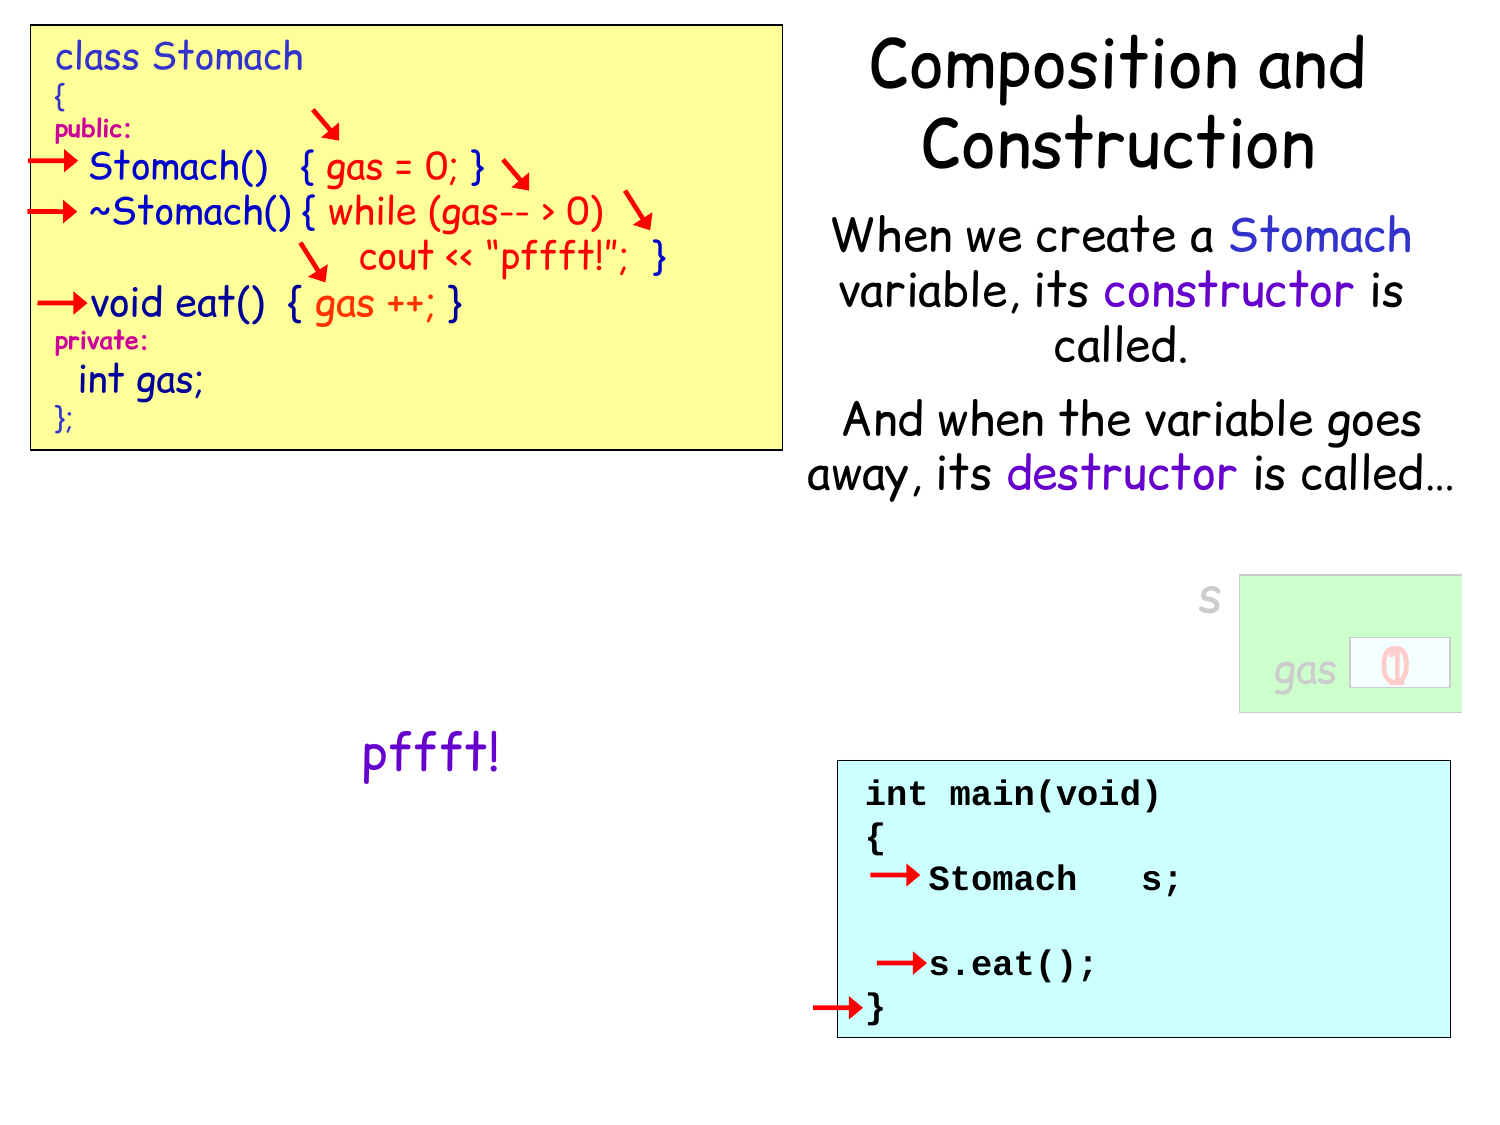

# Composition and Construction

class Stomach
{
public:
  Stomach()   { gas = 0; }
   ~Stomach() { while (gas-- > 0)
                           cout << “pffft!”;  }
   void eat()  { gas ++; }
private:
  int gas;
};

When we create a Stomach variable, its constructor is called.

And when the variable goes away, its destructor is called…
 s

gas

0
1
pffft!

int main(void)
{
   Stomach   s;

   s.eat();
}